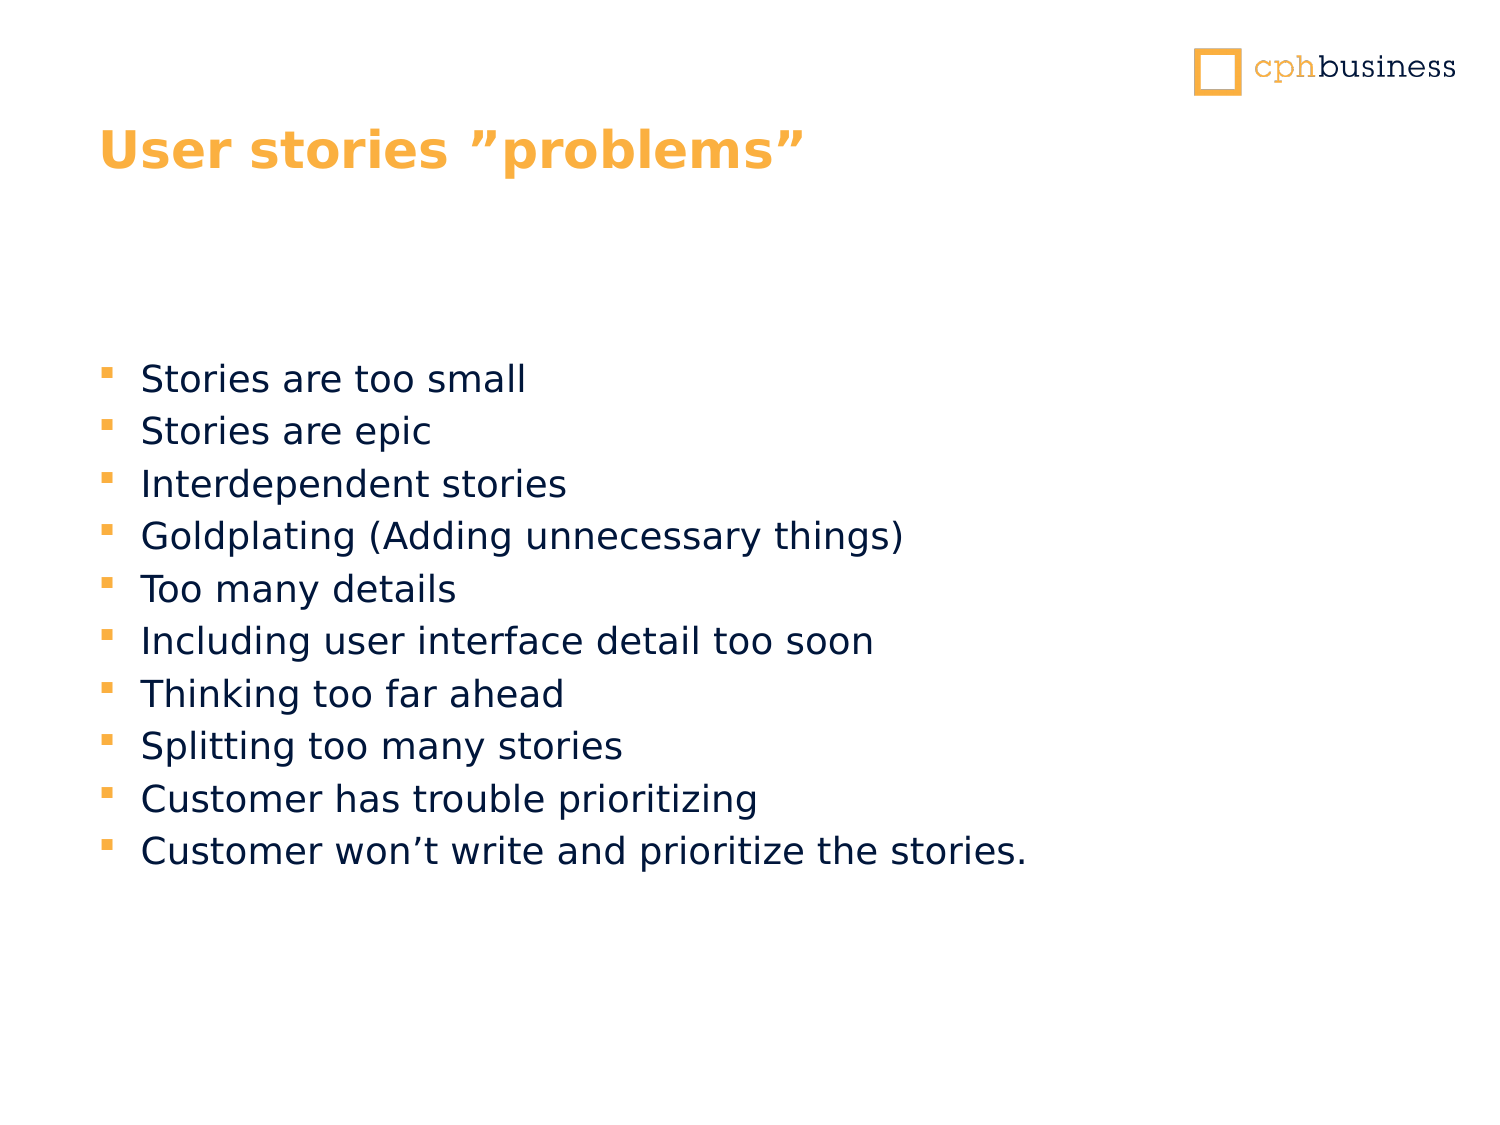

User stories ”problems”
Stories are too small
Stories are epic
Interdependent stories
Goldplating (Adding unnecessary things)
Too many details
Including user interface detail too soon
Thinking too far ahead
Splitting too many stories
Customer has trouble prioritizing
Customer won’t write and prioritize the stories.